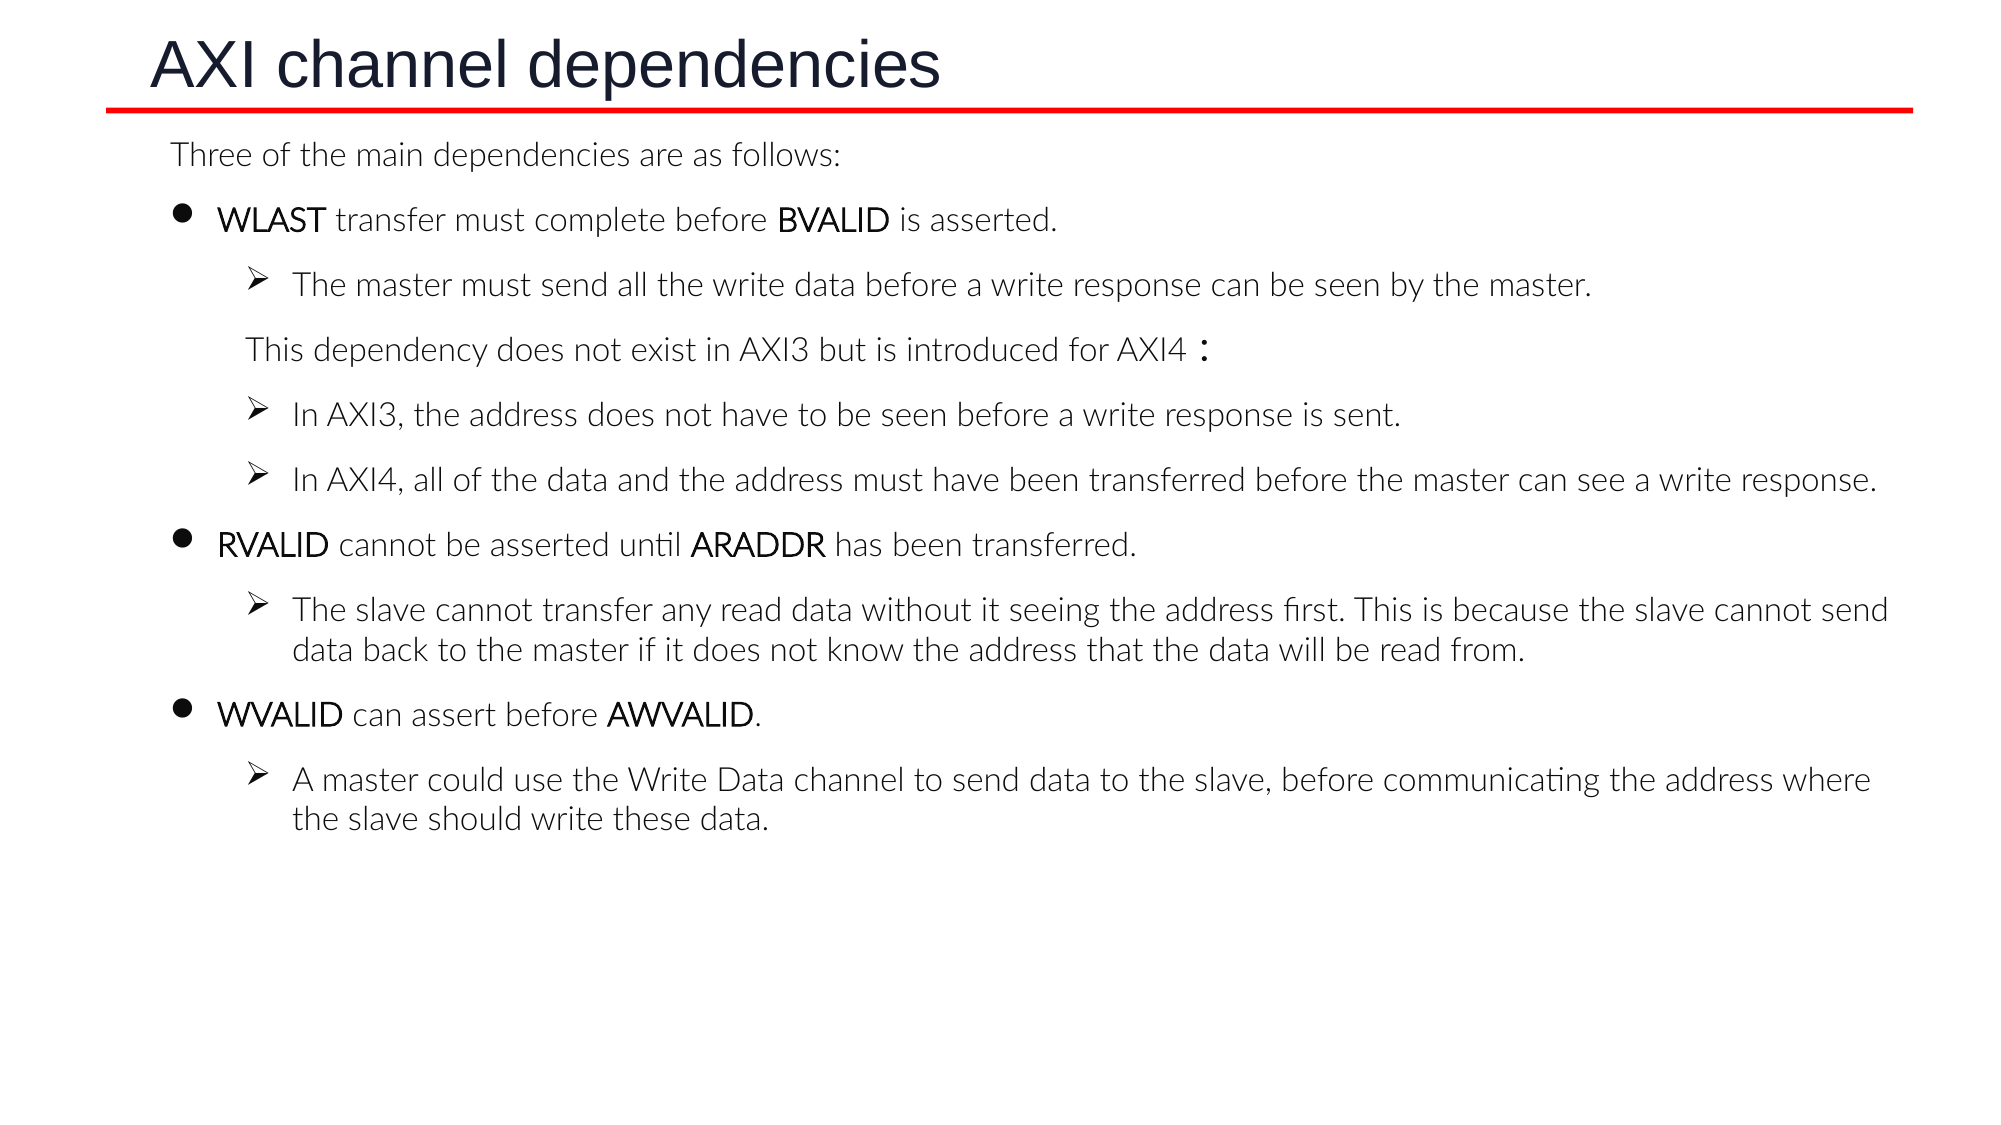

# AXI channel dependencies
Three of the main dependencies are as follows:
WLAST transfer must complete before BVALID is asserted.
The master must send all the write data before a write response can be seen by the master.
This dependency does not exist in AXI3 but is introduced for AXI4：
In AXI3, the address does not have to be seen before a write response is sent.
In AXI4, all of the data and the address must have been transferred before the master can see a write response.
RVALID cannot be asserted until ARADDR has been transferred.
The slave cannot transfer any read data without it seeing the address first. This is because the slave cannot send data back to the master if it does not know the address that the data will be read from.
WVALID can assert before AWVALID.
A master could use the Write Data channel to send data to the slave, before communicating the address where the slave should write these data.